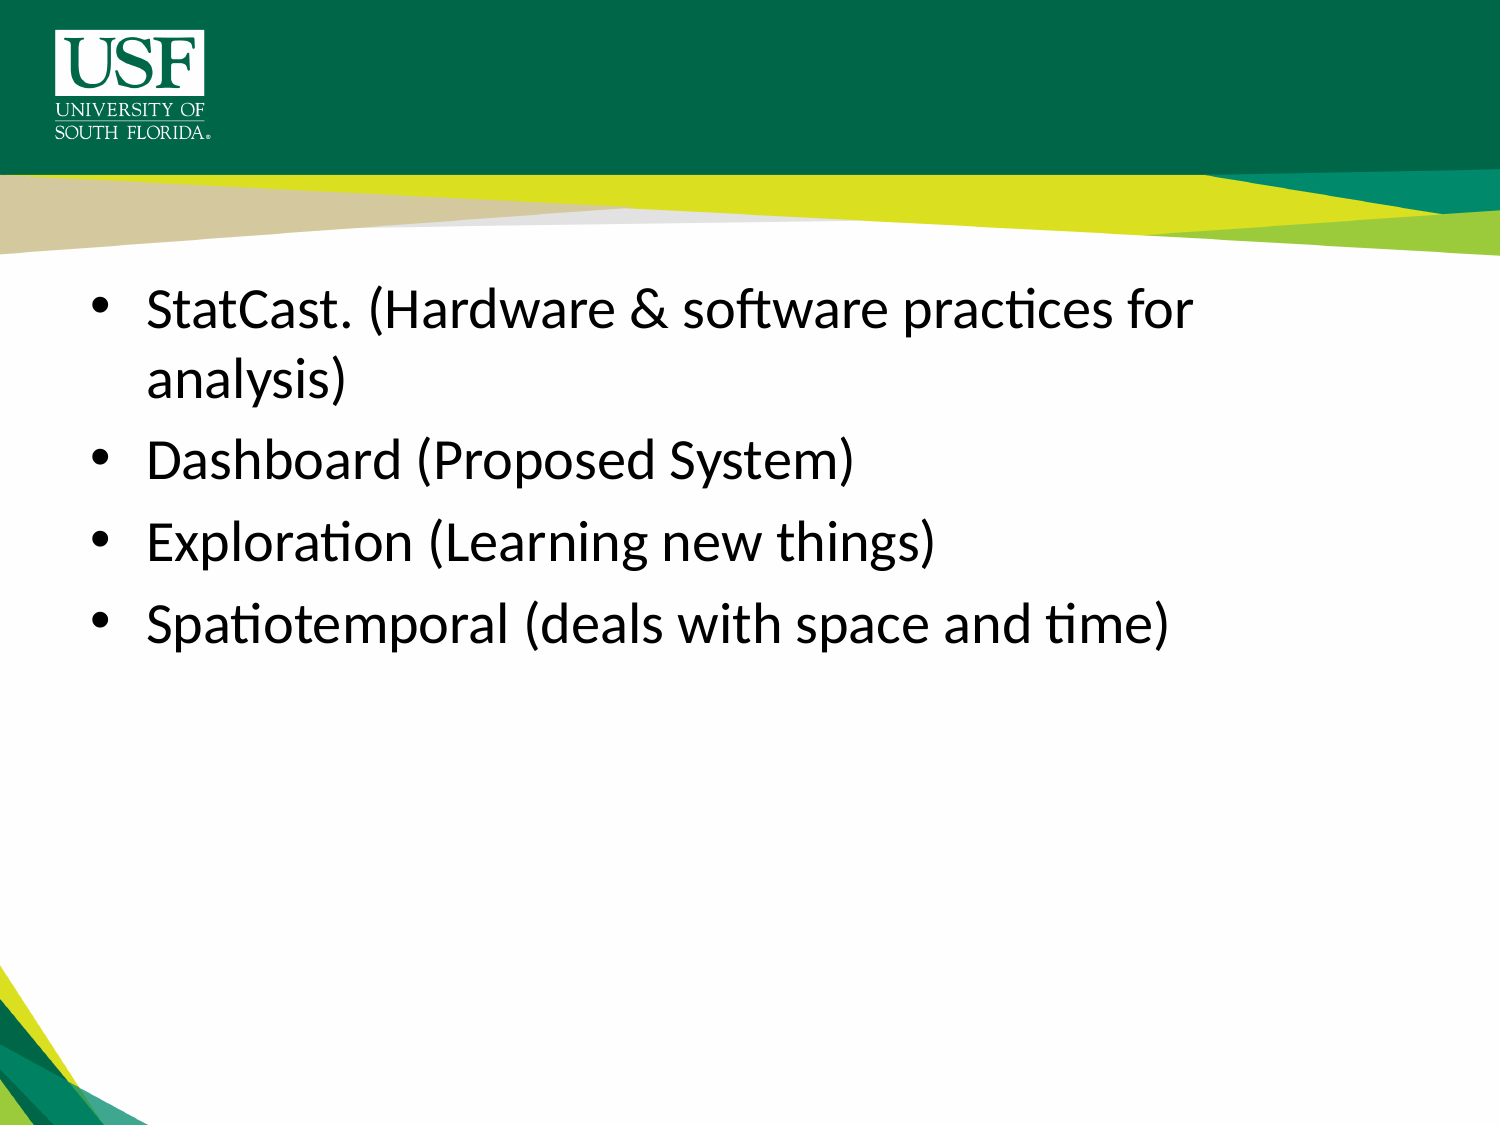

StatCast. (Hardware & software practices for analysis)
Dashboard (Proposed System)
Exploration (Learning new things)
Spatiotemporal (deals with space and time)